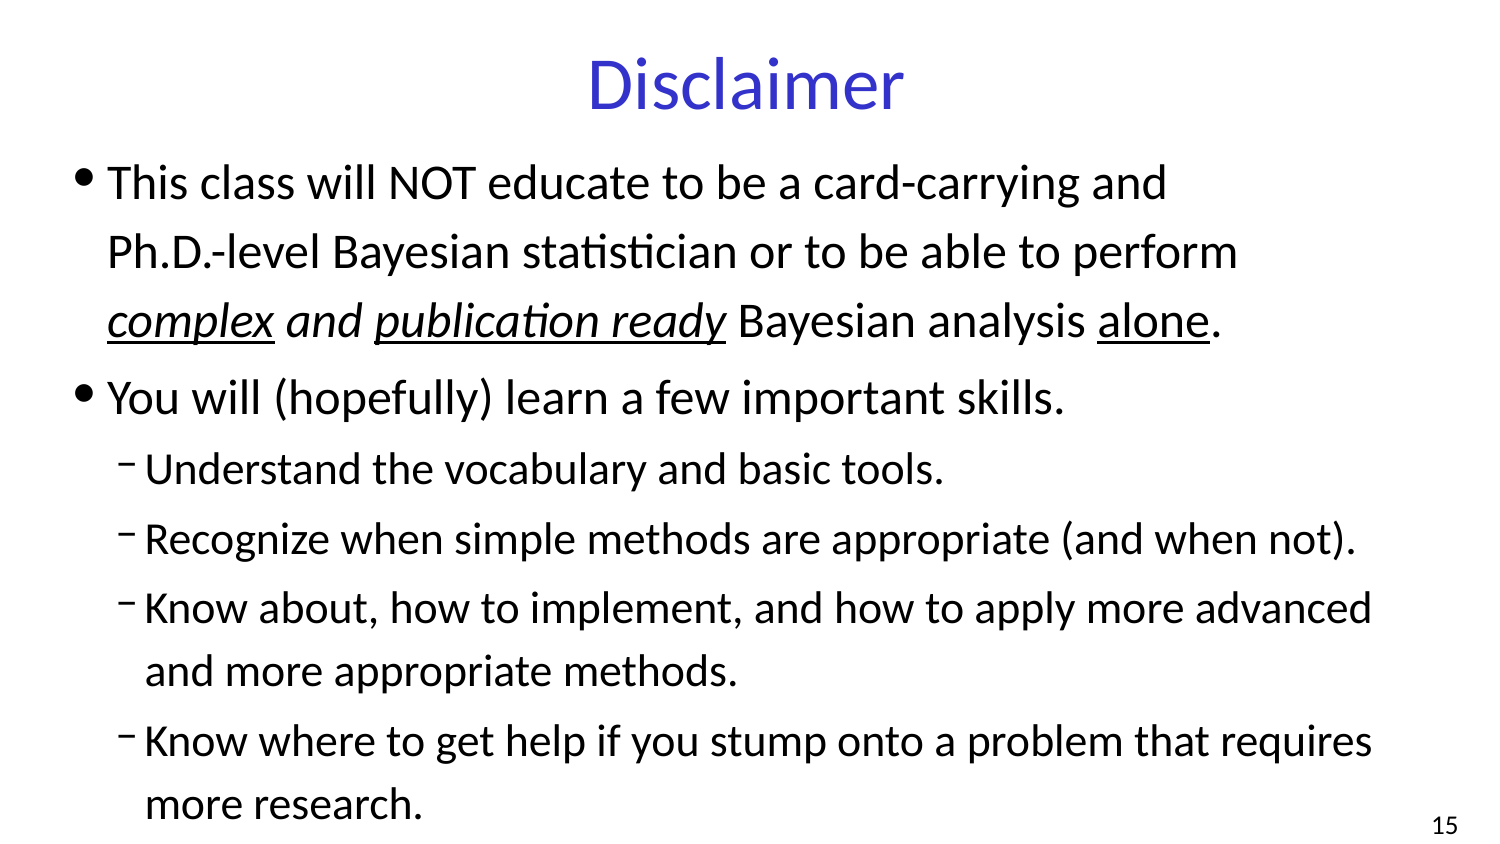

# Disclaimer
This class will NOT educate to be a card-carrying and
Ph.D.-level Bayesian statistician or to be able to perform complex and publication ready Bayesian analysis alone.
You will (hopefully) learn a few important skills.
Understand the vocabulary and basic tools.
Recognize when simple methods are appropriate (and when not).
Know about, how to implement, and how to apply more advanced and more appropriate methods.
Know where to get help if you stump onto a problem that requires more research.
15